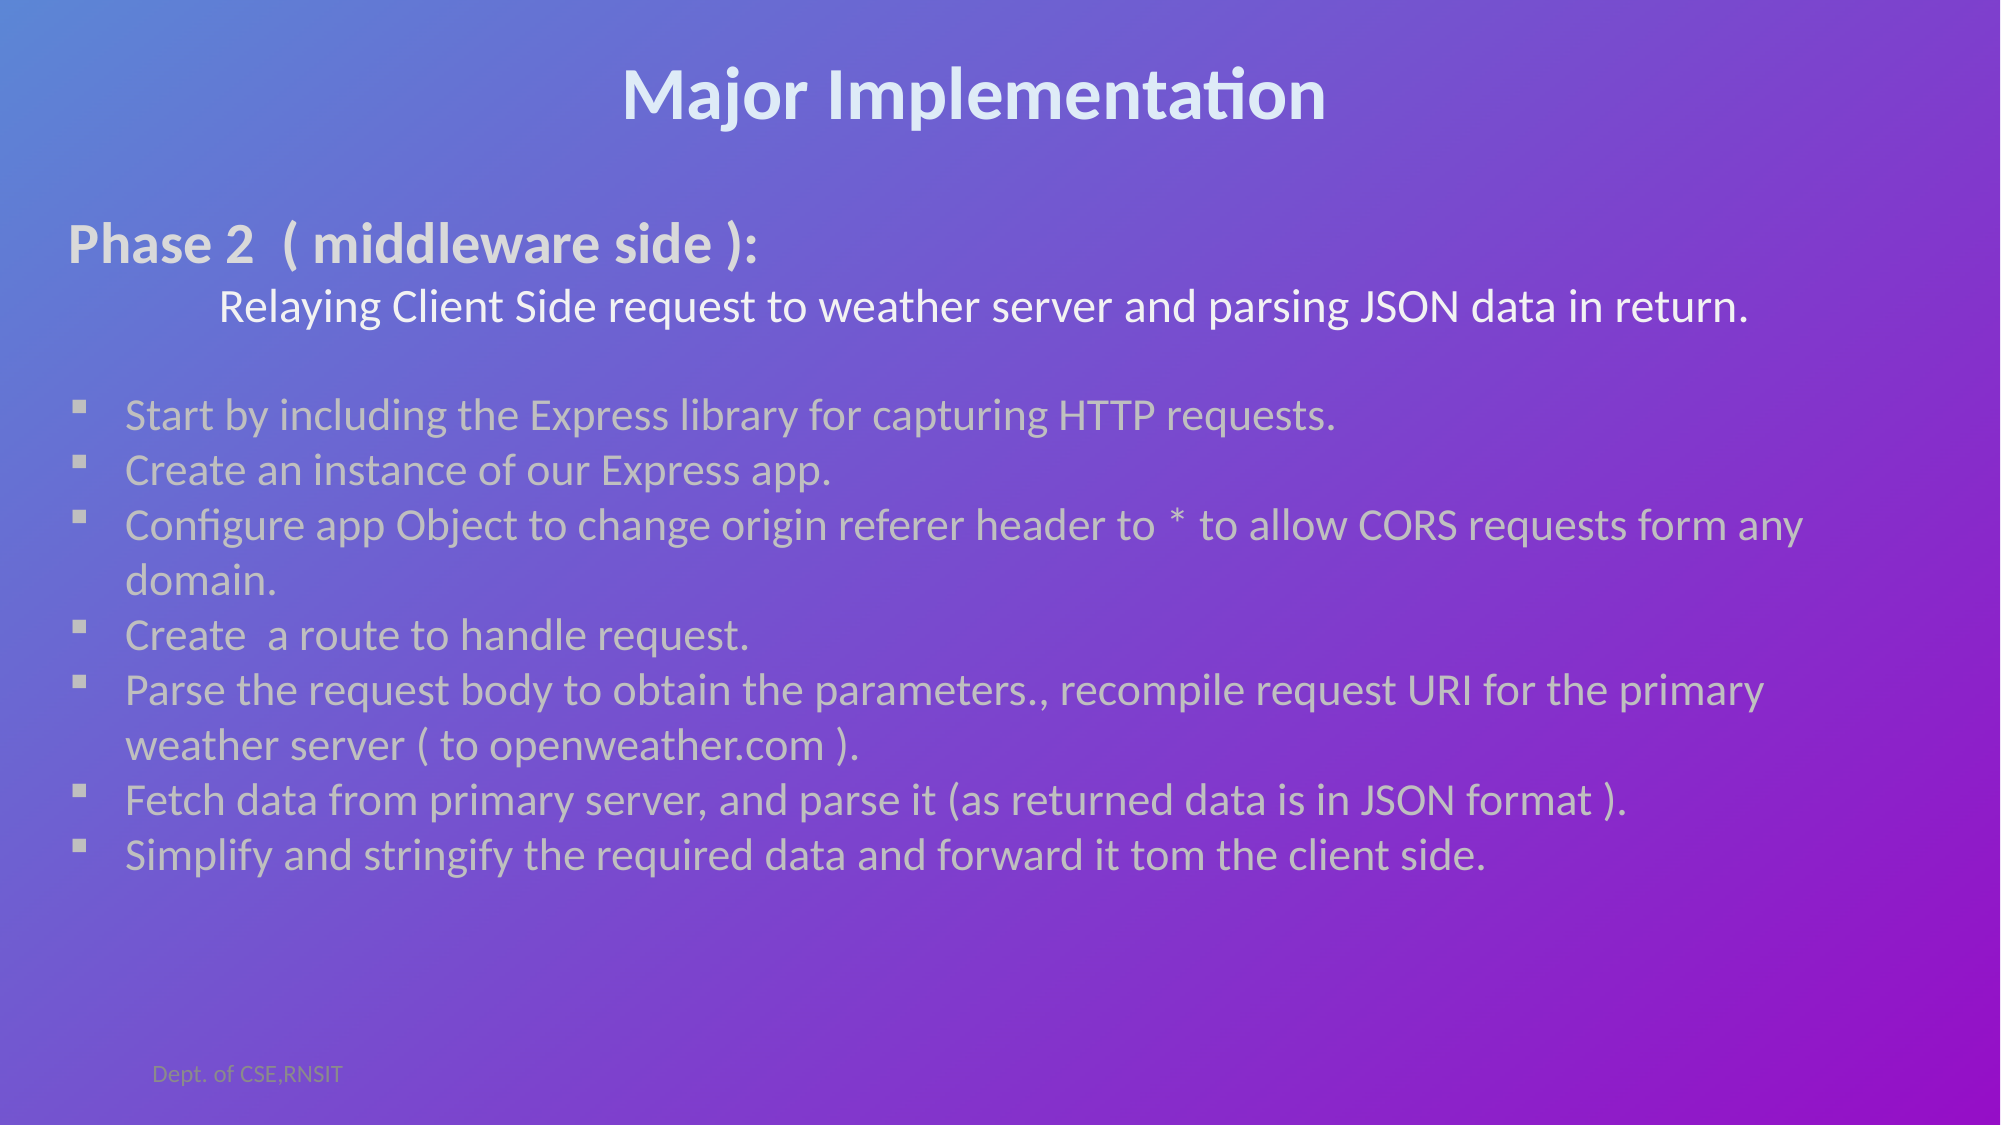

Major Implementation

Phase 2  ( middleware side ):
	Relaying Client Side request to weather server and parsing JSON data in return.

Start by including the Express library for capturing HTTP requests.
Create an instance of our Express app.
Configure app Object to change origin referer header to * to allow CORS requests form any domain.
Create  a route to handle request.
Parse the request body to obtain the parameters., recompile request URI for the primary weather server ( to openweather.com ).
Fetch data from primary server, and parse it (as returned data is in JSON format ).
Simplify and stringify the required data and forward it tom the client side.
Dept. of CSE,RNSIT
2018 - 19
15